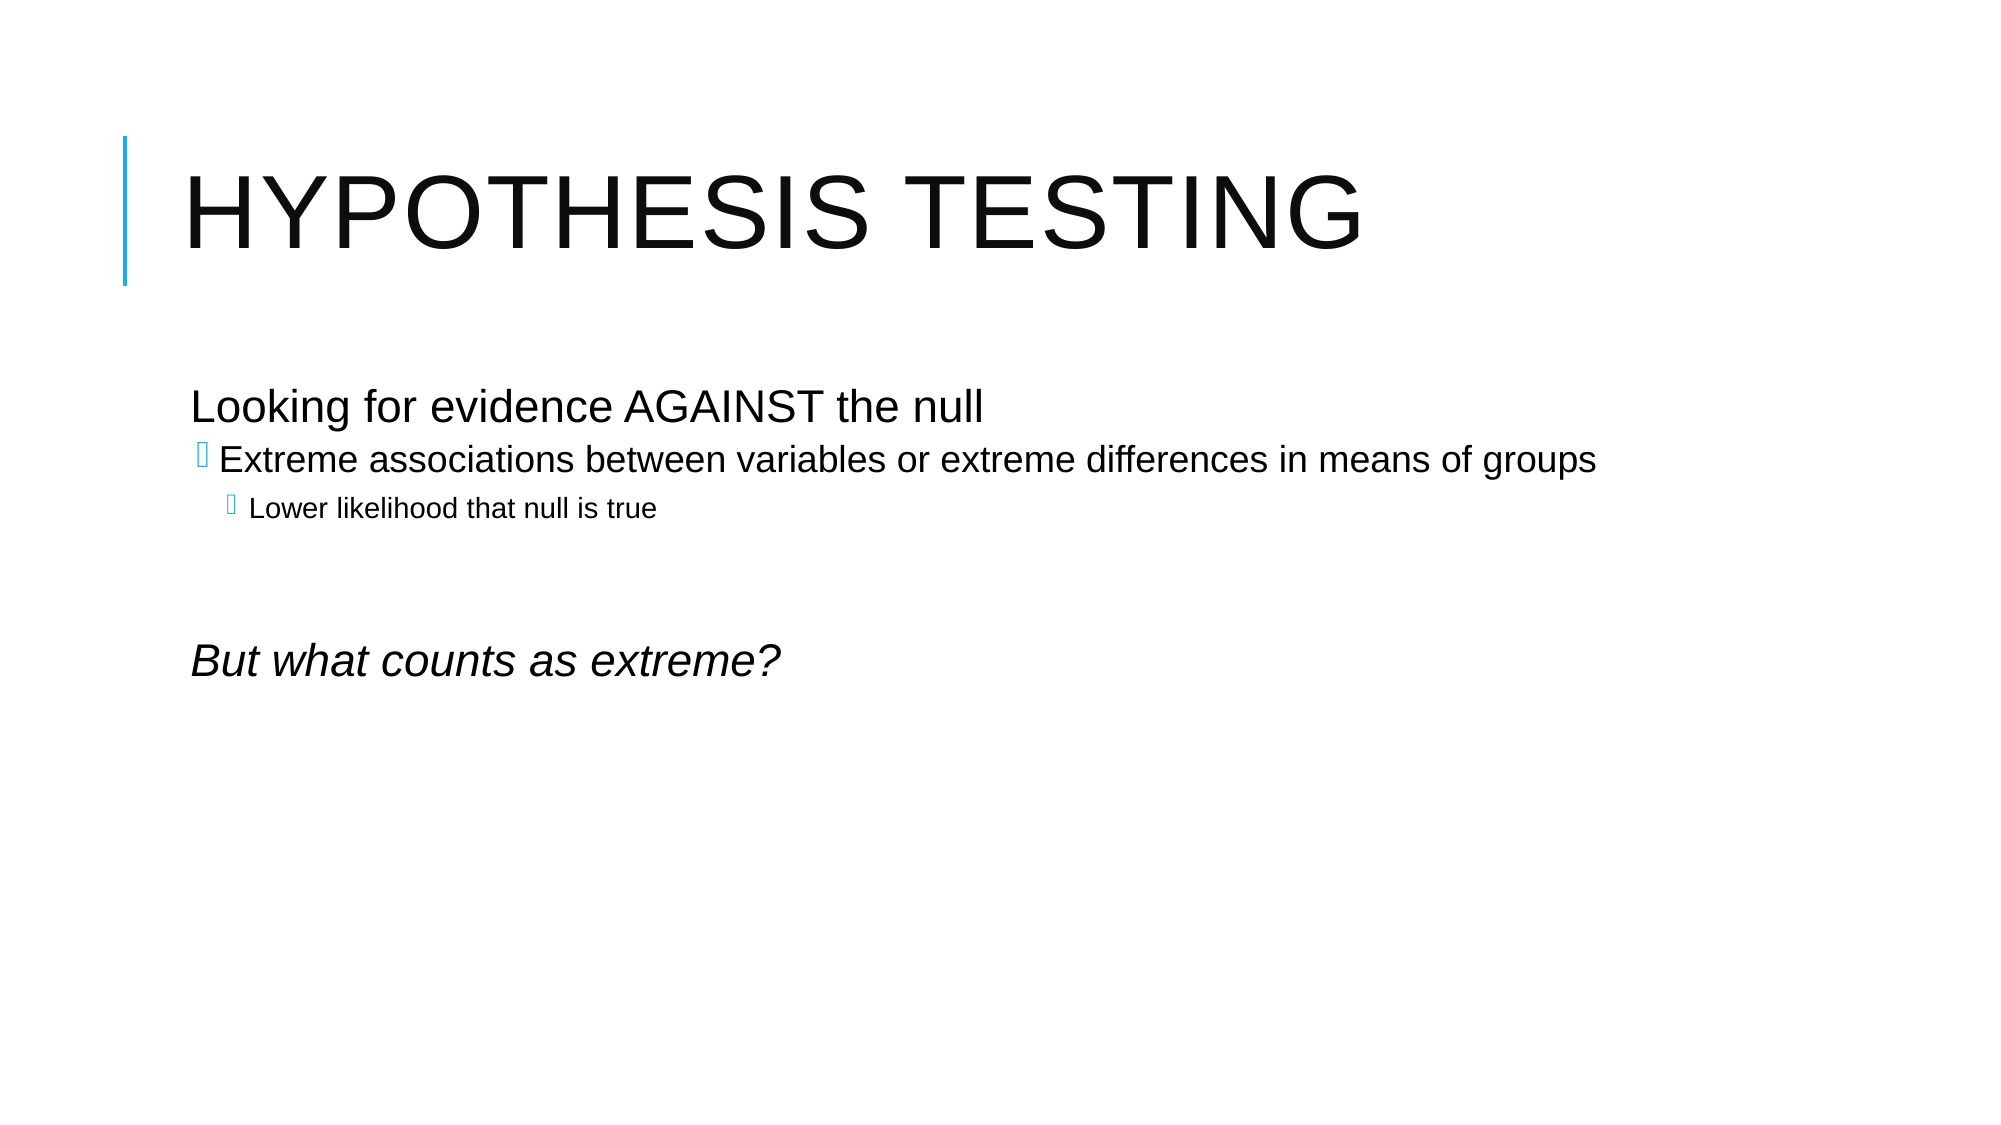

# Hypothesis Testing
Looking for evidence AGAINST the null
Extreme associations between variables or extreme differences in means of groups
Lower likelihood that null is true

But what counts as extreme?